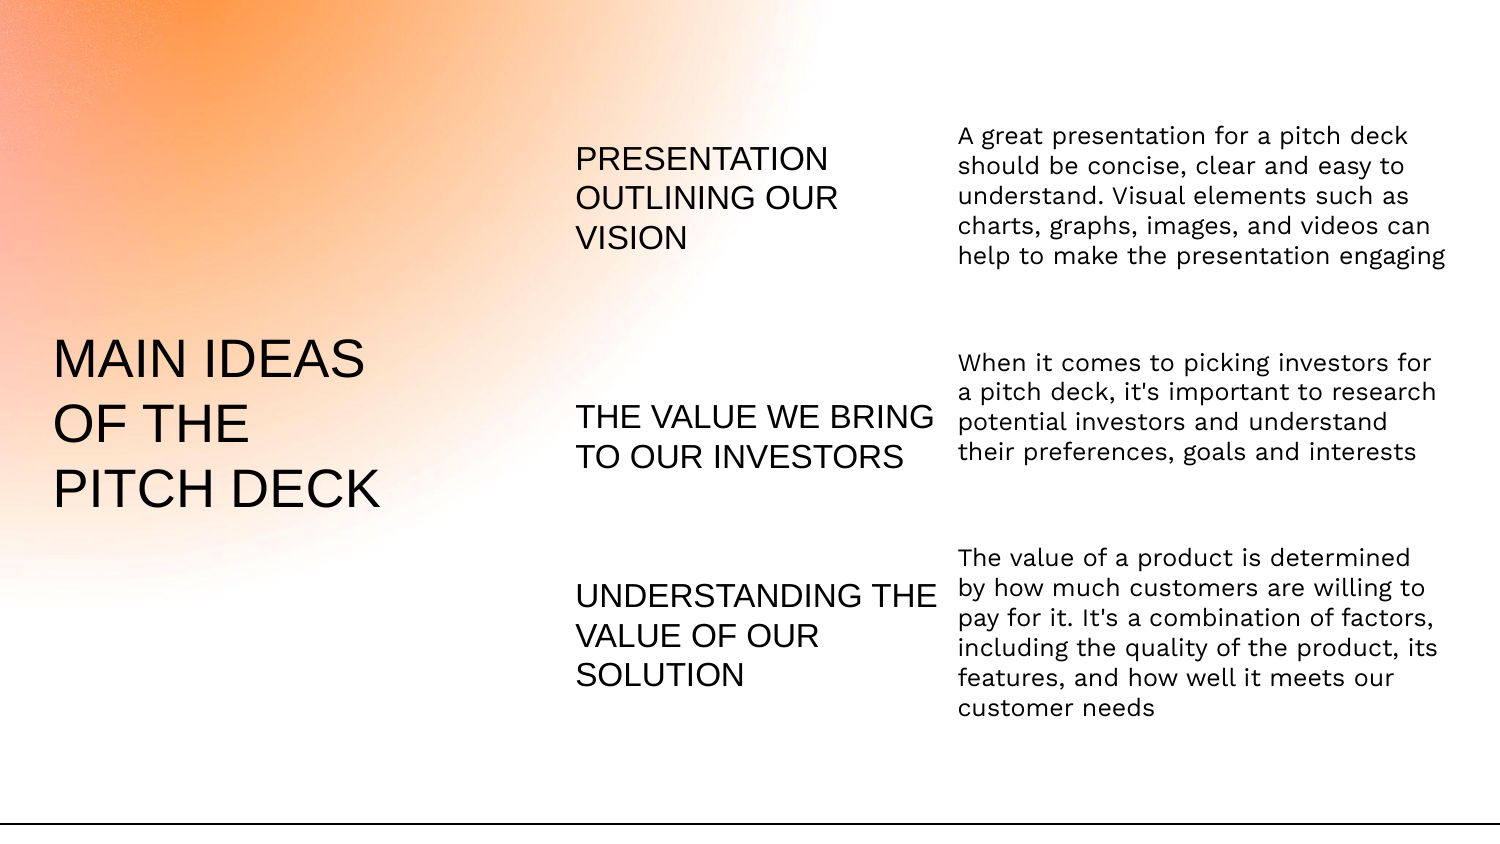

A great presentation for a pitch deck should be concise, clear and easy to understand. Visual elements such as charts, graphs, images, and videos can help to make the presentation engaging
PRESENTATION OUTLINING OUR VISION
# MAIN IDEAS OF THE PITCH DECK
When it comes to picking investors for a pitch deck, it's important to research potential investors and understand their preferences, goals and interests
THE VALUE WE BRING TO OUR INVESTORS
The value of a product is determined by how much customers are willing to pay for it. It's a combination of factors, including the quality of the product, its features, and how well it meets our customer needs
UNDERSTANDING THE VALUE OF OUR SOLUTION